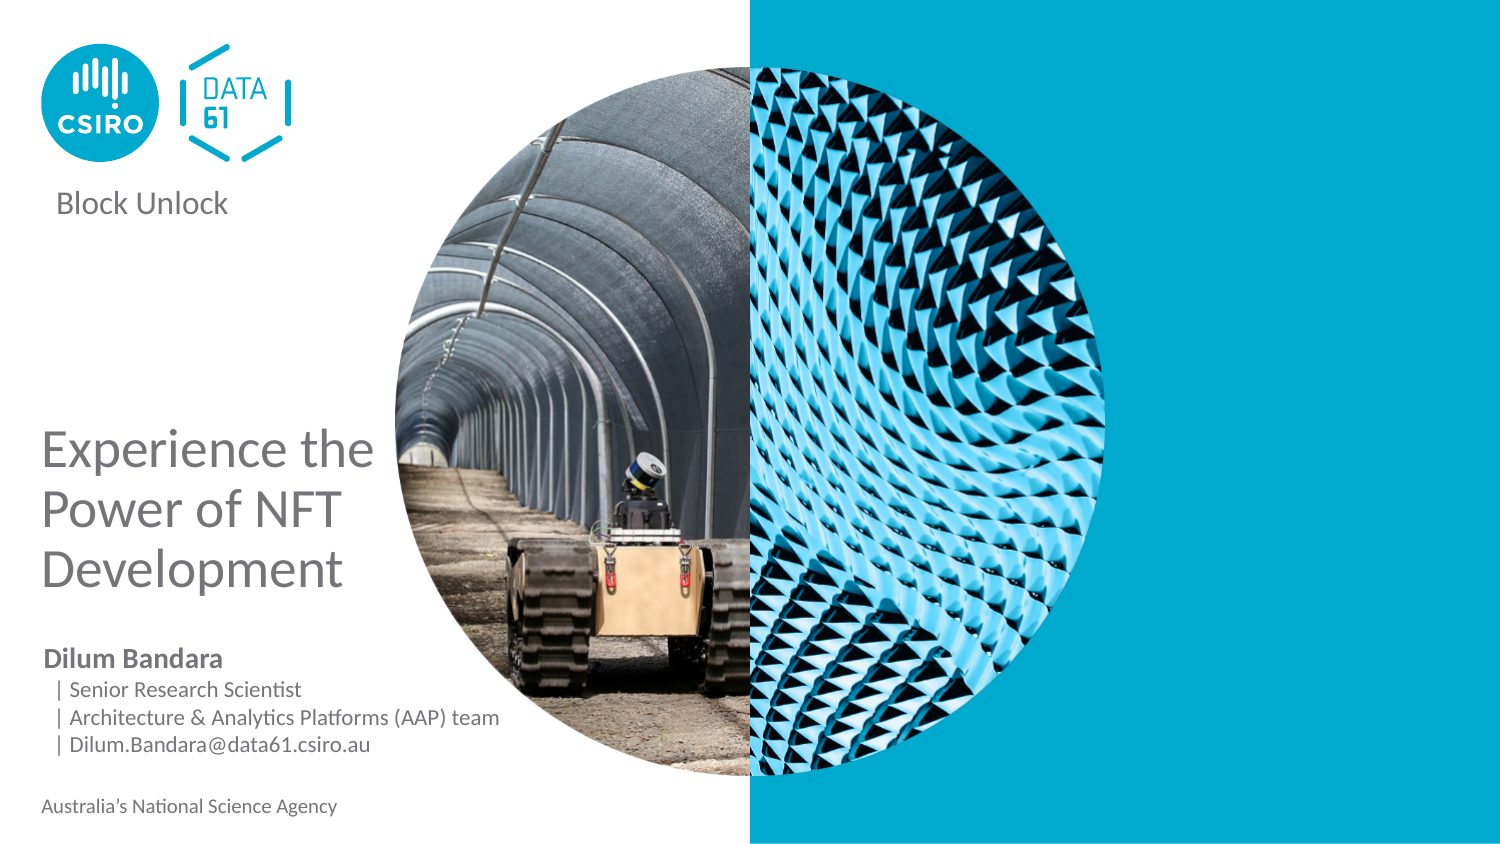

Block Unlock
# Experience the Power of NFT Development

Dilum Bandara
  | Senior Research Scientist
  | Architecture & Analytics Platforms (AAP) team
  | Dilum.Bandara@data61.csiro.au